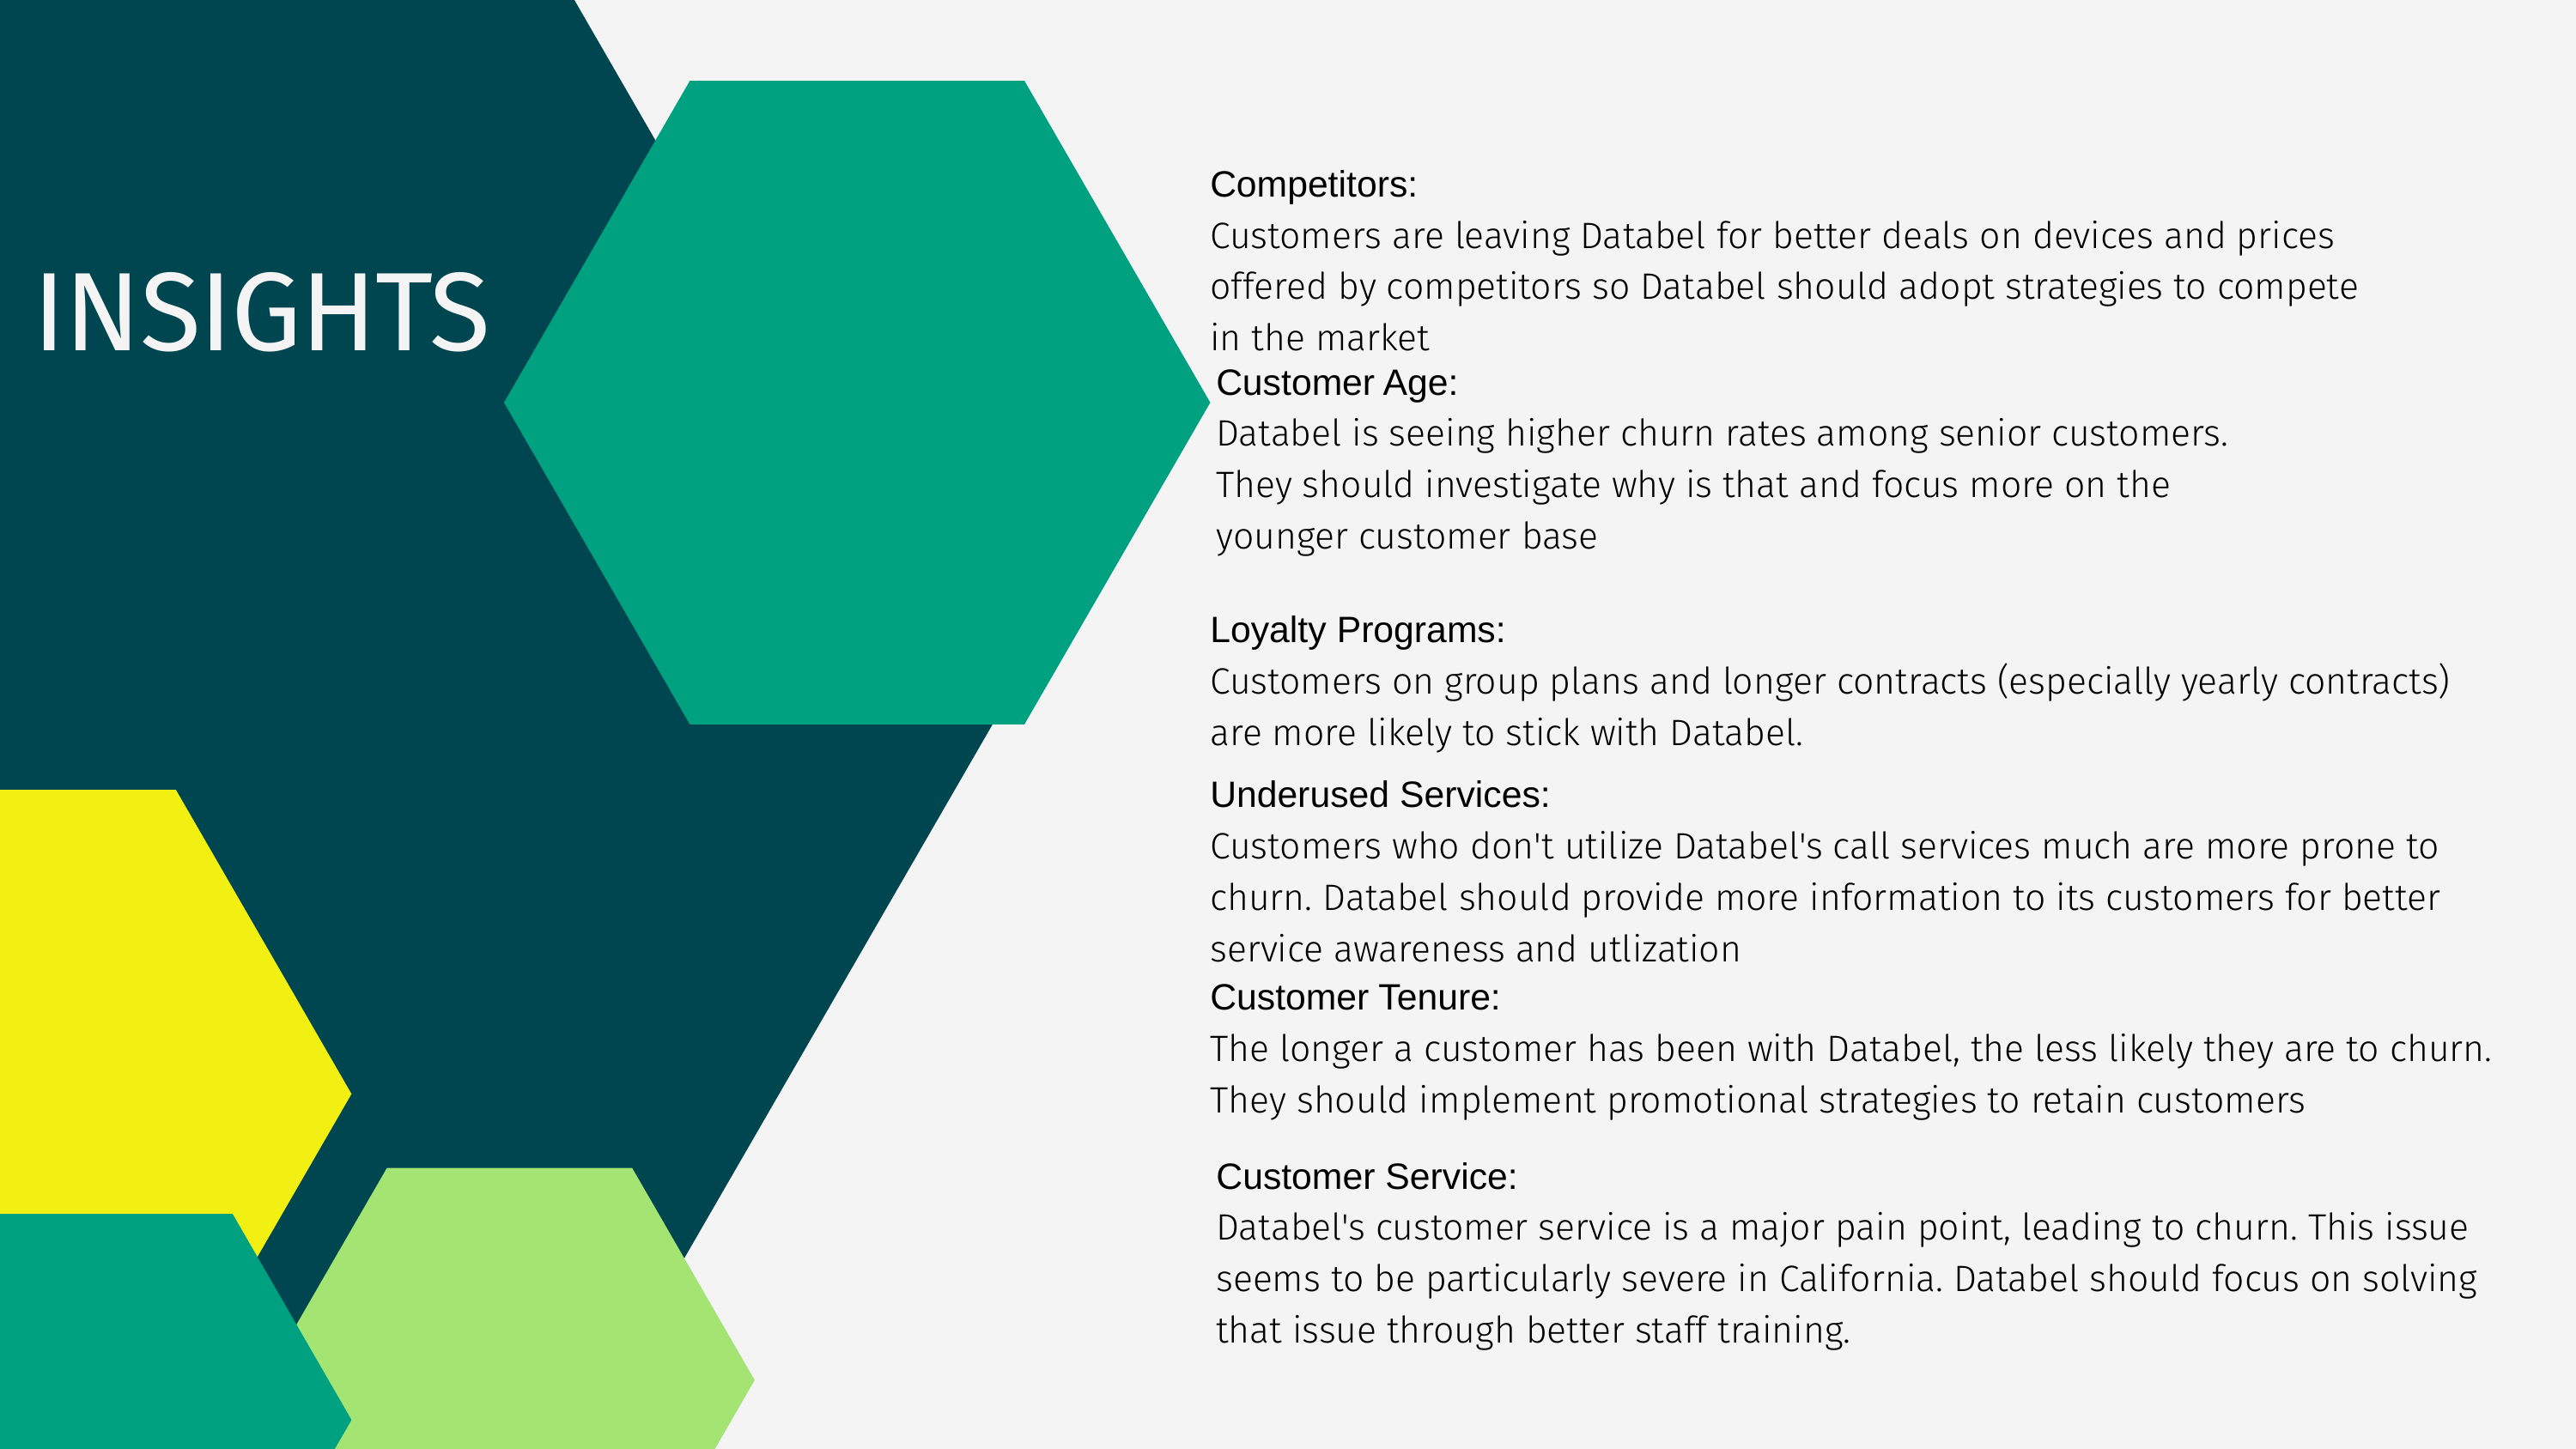

Competitors:
Customers are leaving Databel for better deals on devices and prices offered by competitors so Databel should adopt strategies to compete in the market

INSIGHTS
Customer Age:
Databel is seeing higher churn rates among senior customers. They should investigate why is that and focus more on the younger customer base

Loyalty Programs:
Customers on group plans and longer contracts (especially yearly contracts) are more likely to stick with Databel.

Underused Services:
Customers who don't utilize Databel's call services much are more prone to churn. Databel should provide more information to its customers for better service awareness and utlization

Customer Tenure:
The longer a customer has been with Databel, the less likely they are to churn. They should implement promotional strategies to retain customers

Customer Service:
Databel's customer service is a major pain point, leading to churn. This issue seems to be particularly severe in California. Databel should focus on solving that issue through better staff training.